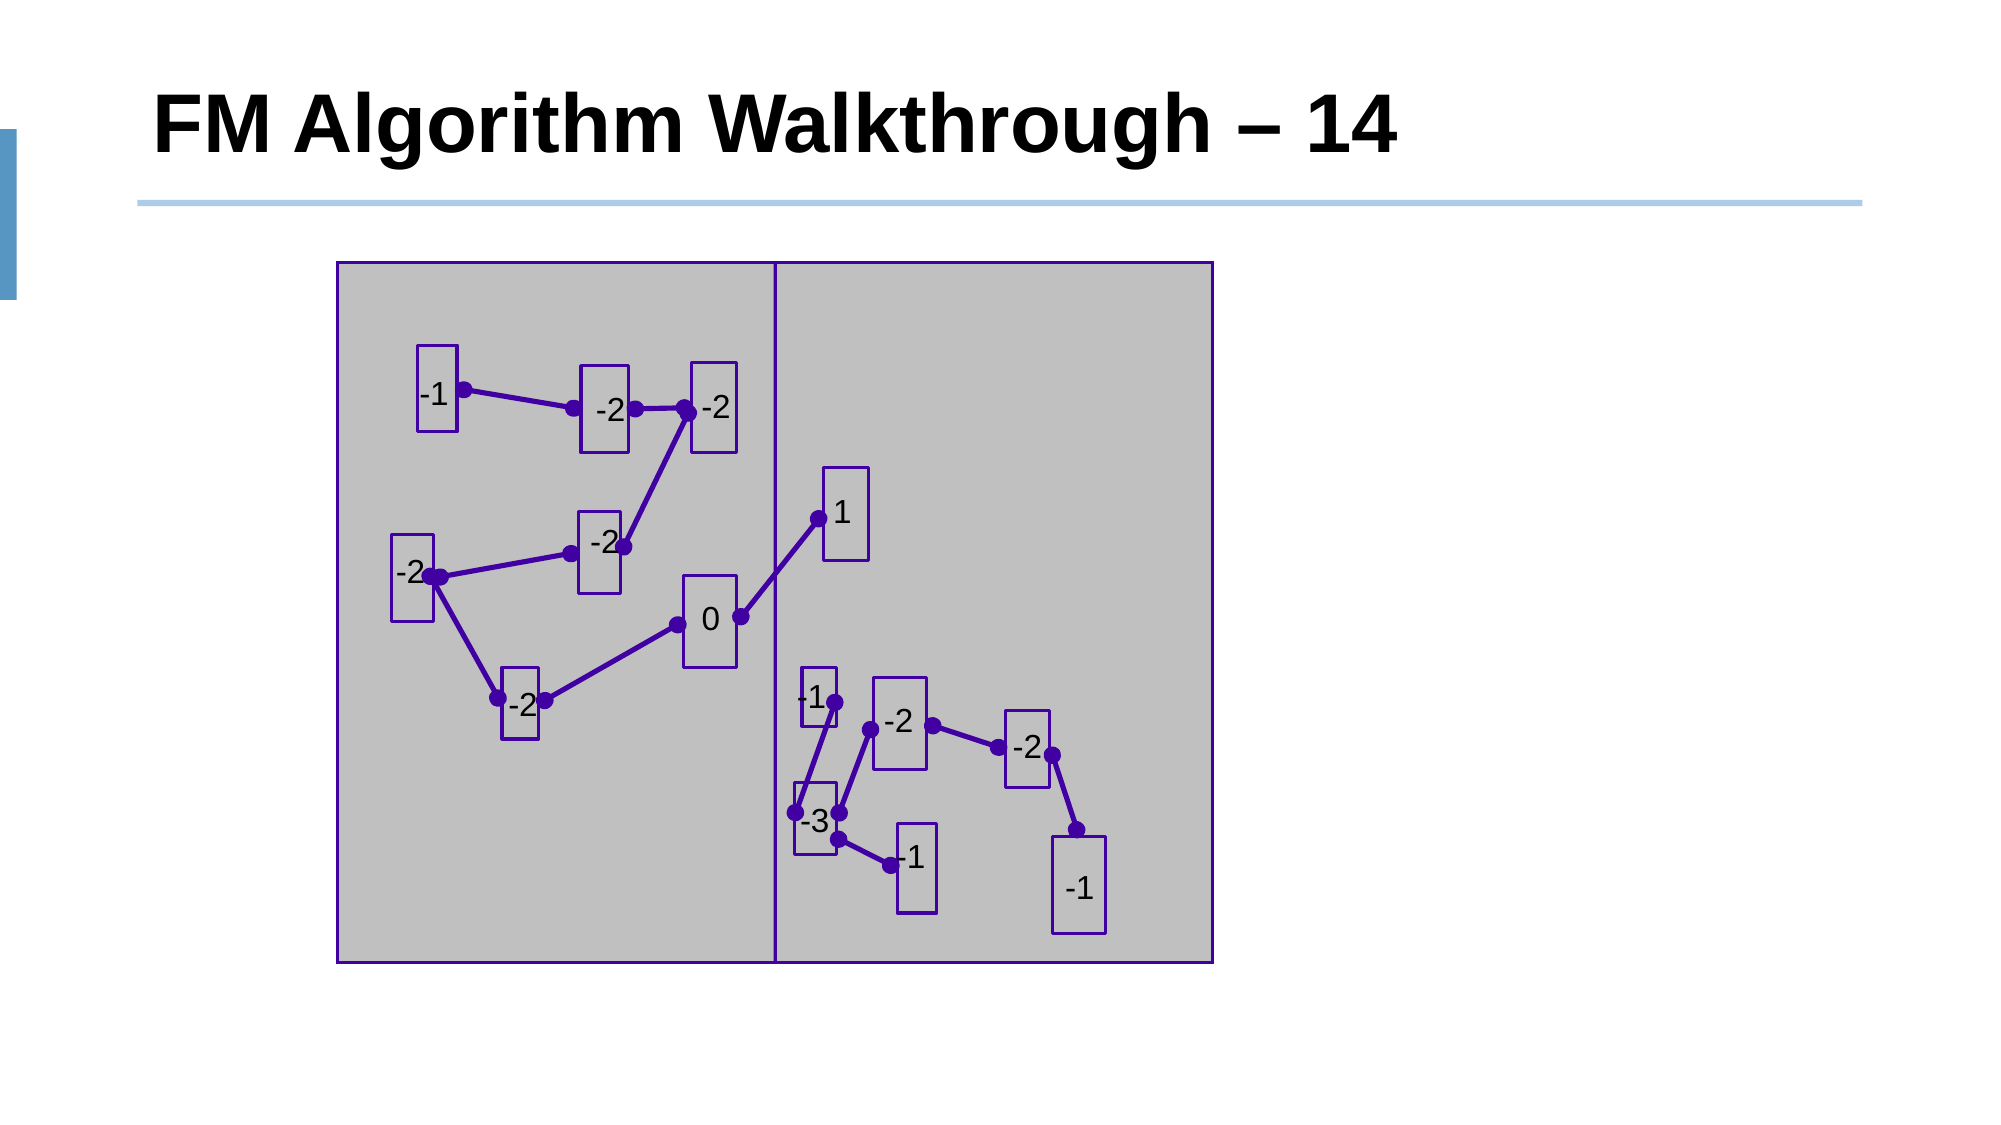

# FM Algorithm Walkthrough – 14

-1

-2
-2

1

-2

-2

0

 -1

-2

-2

-2

-3

-1

-1